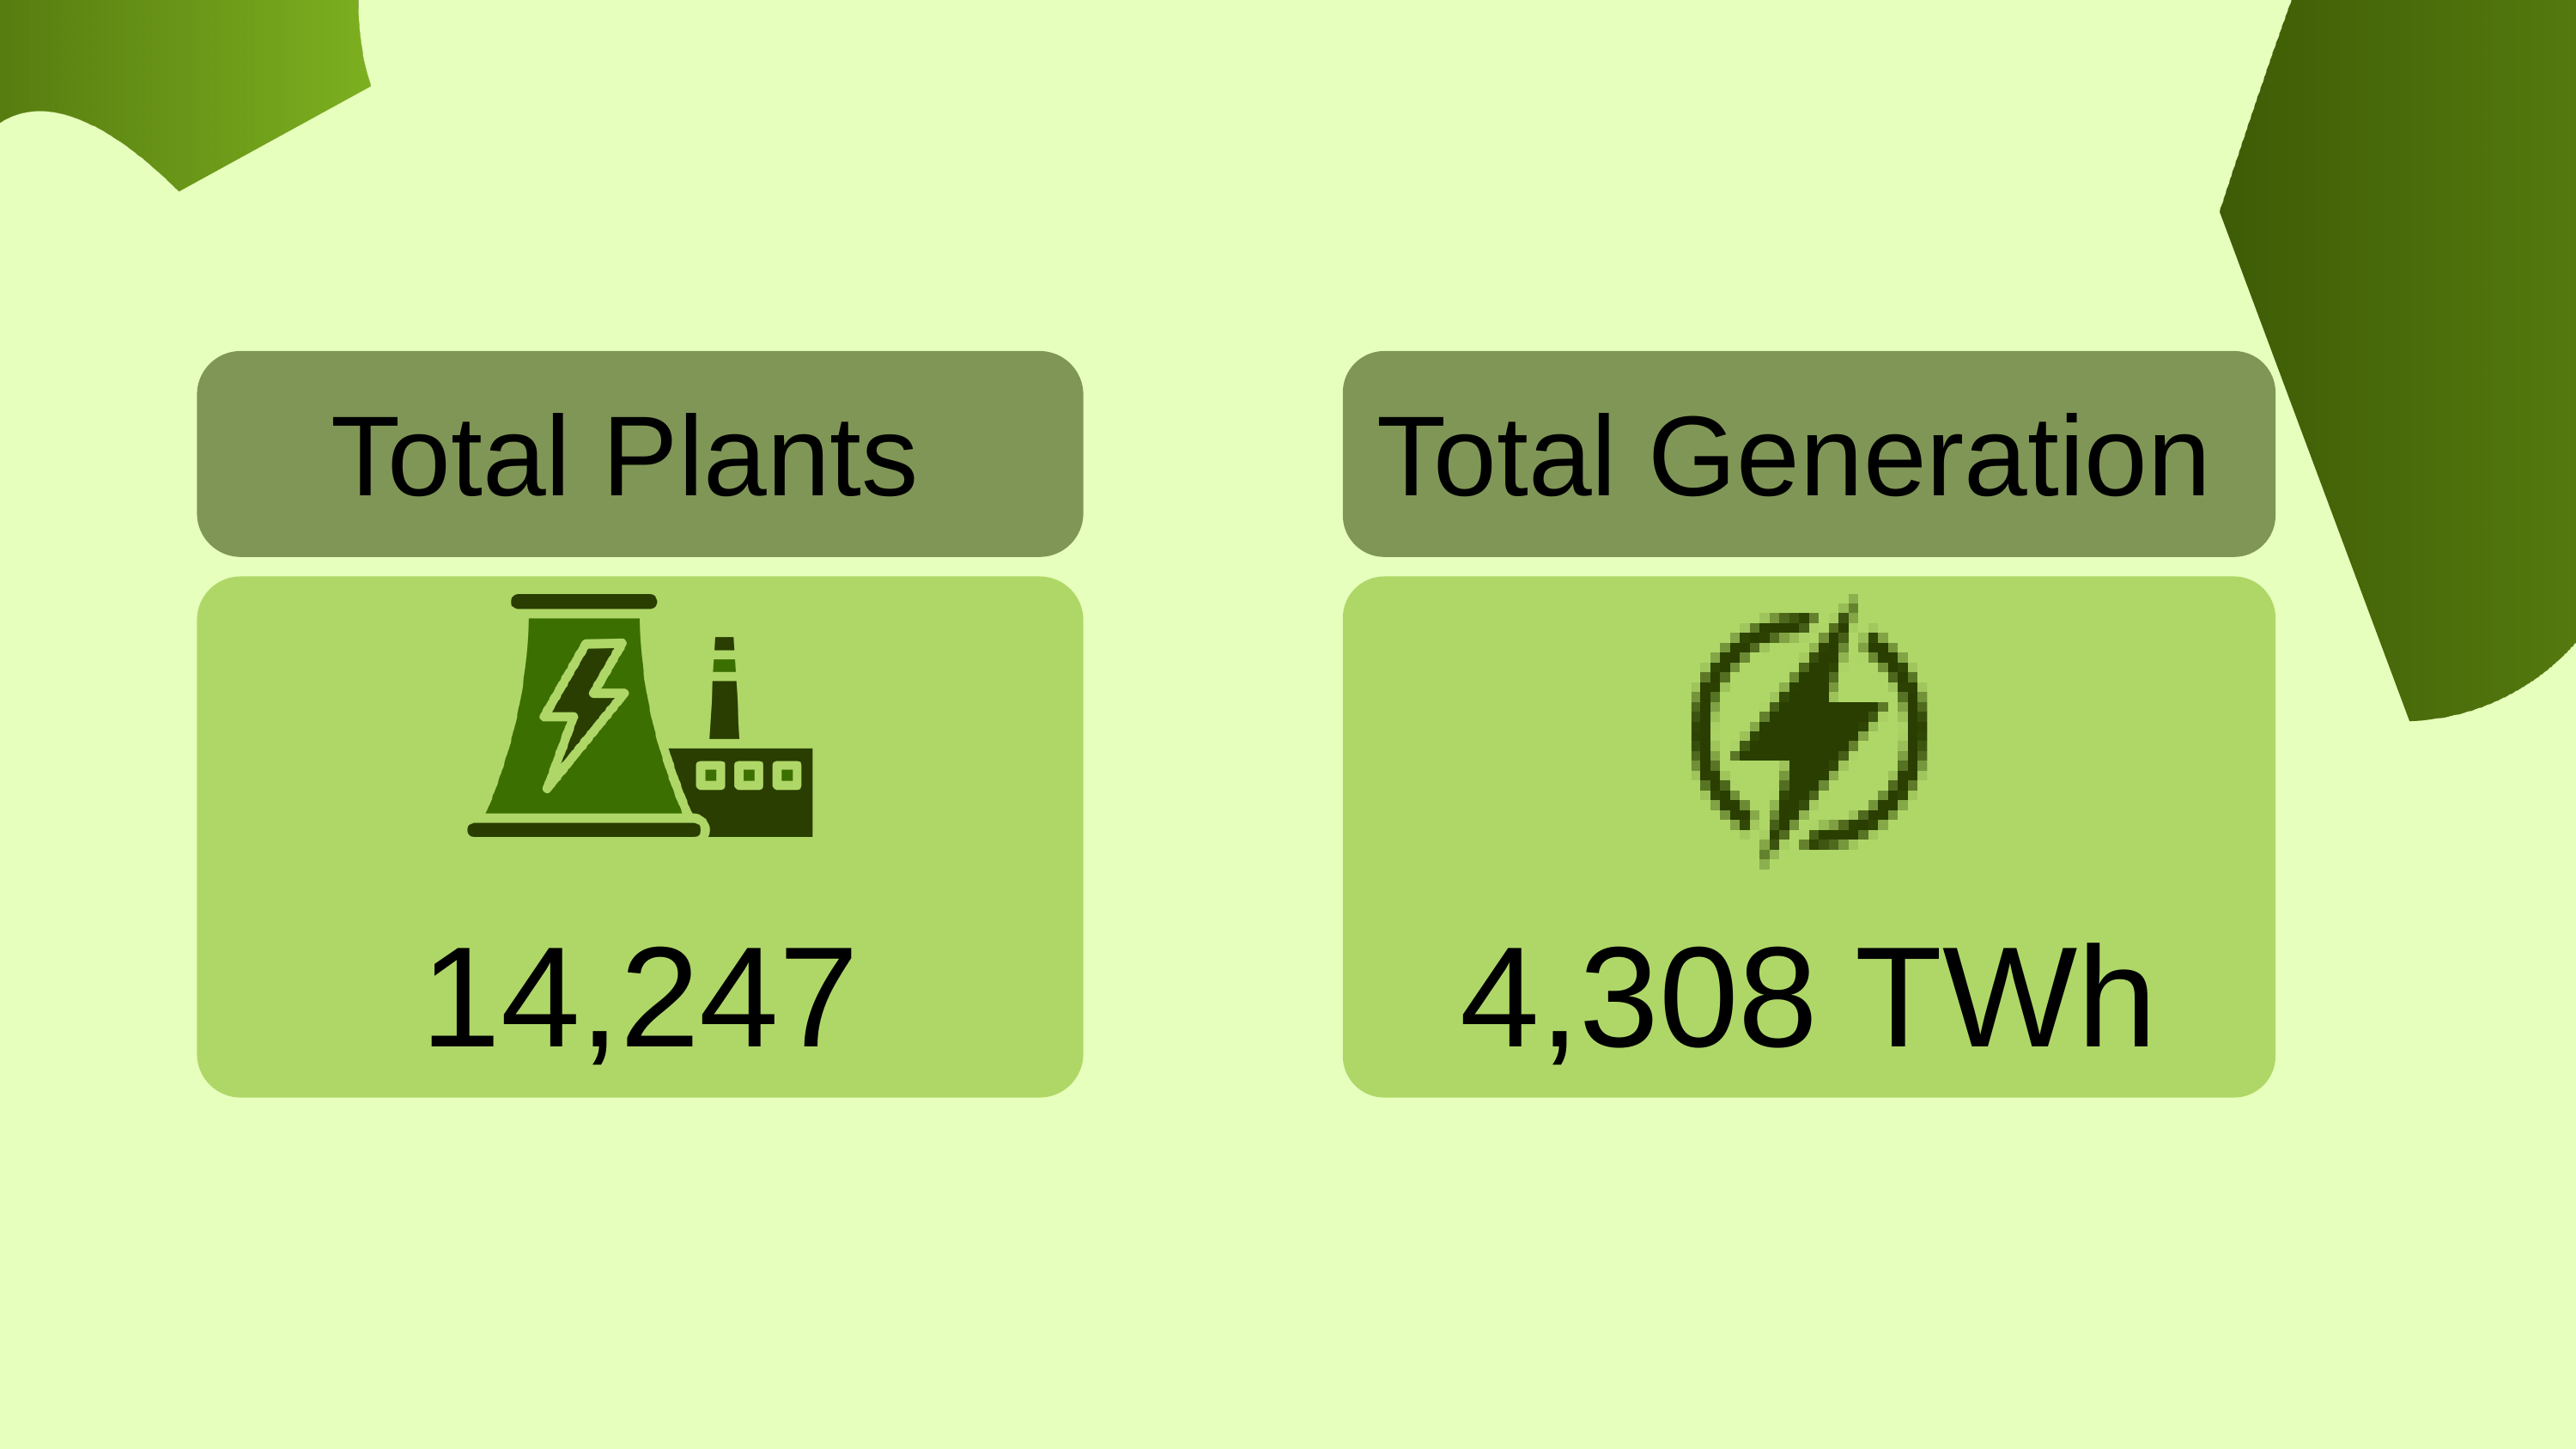

Total Plants
Total Generation

14,247
4,308 TWh